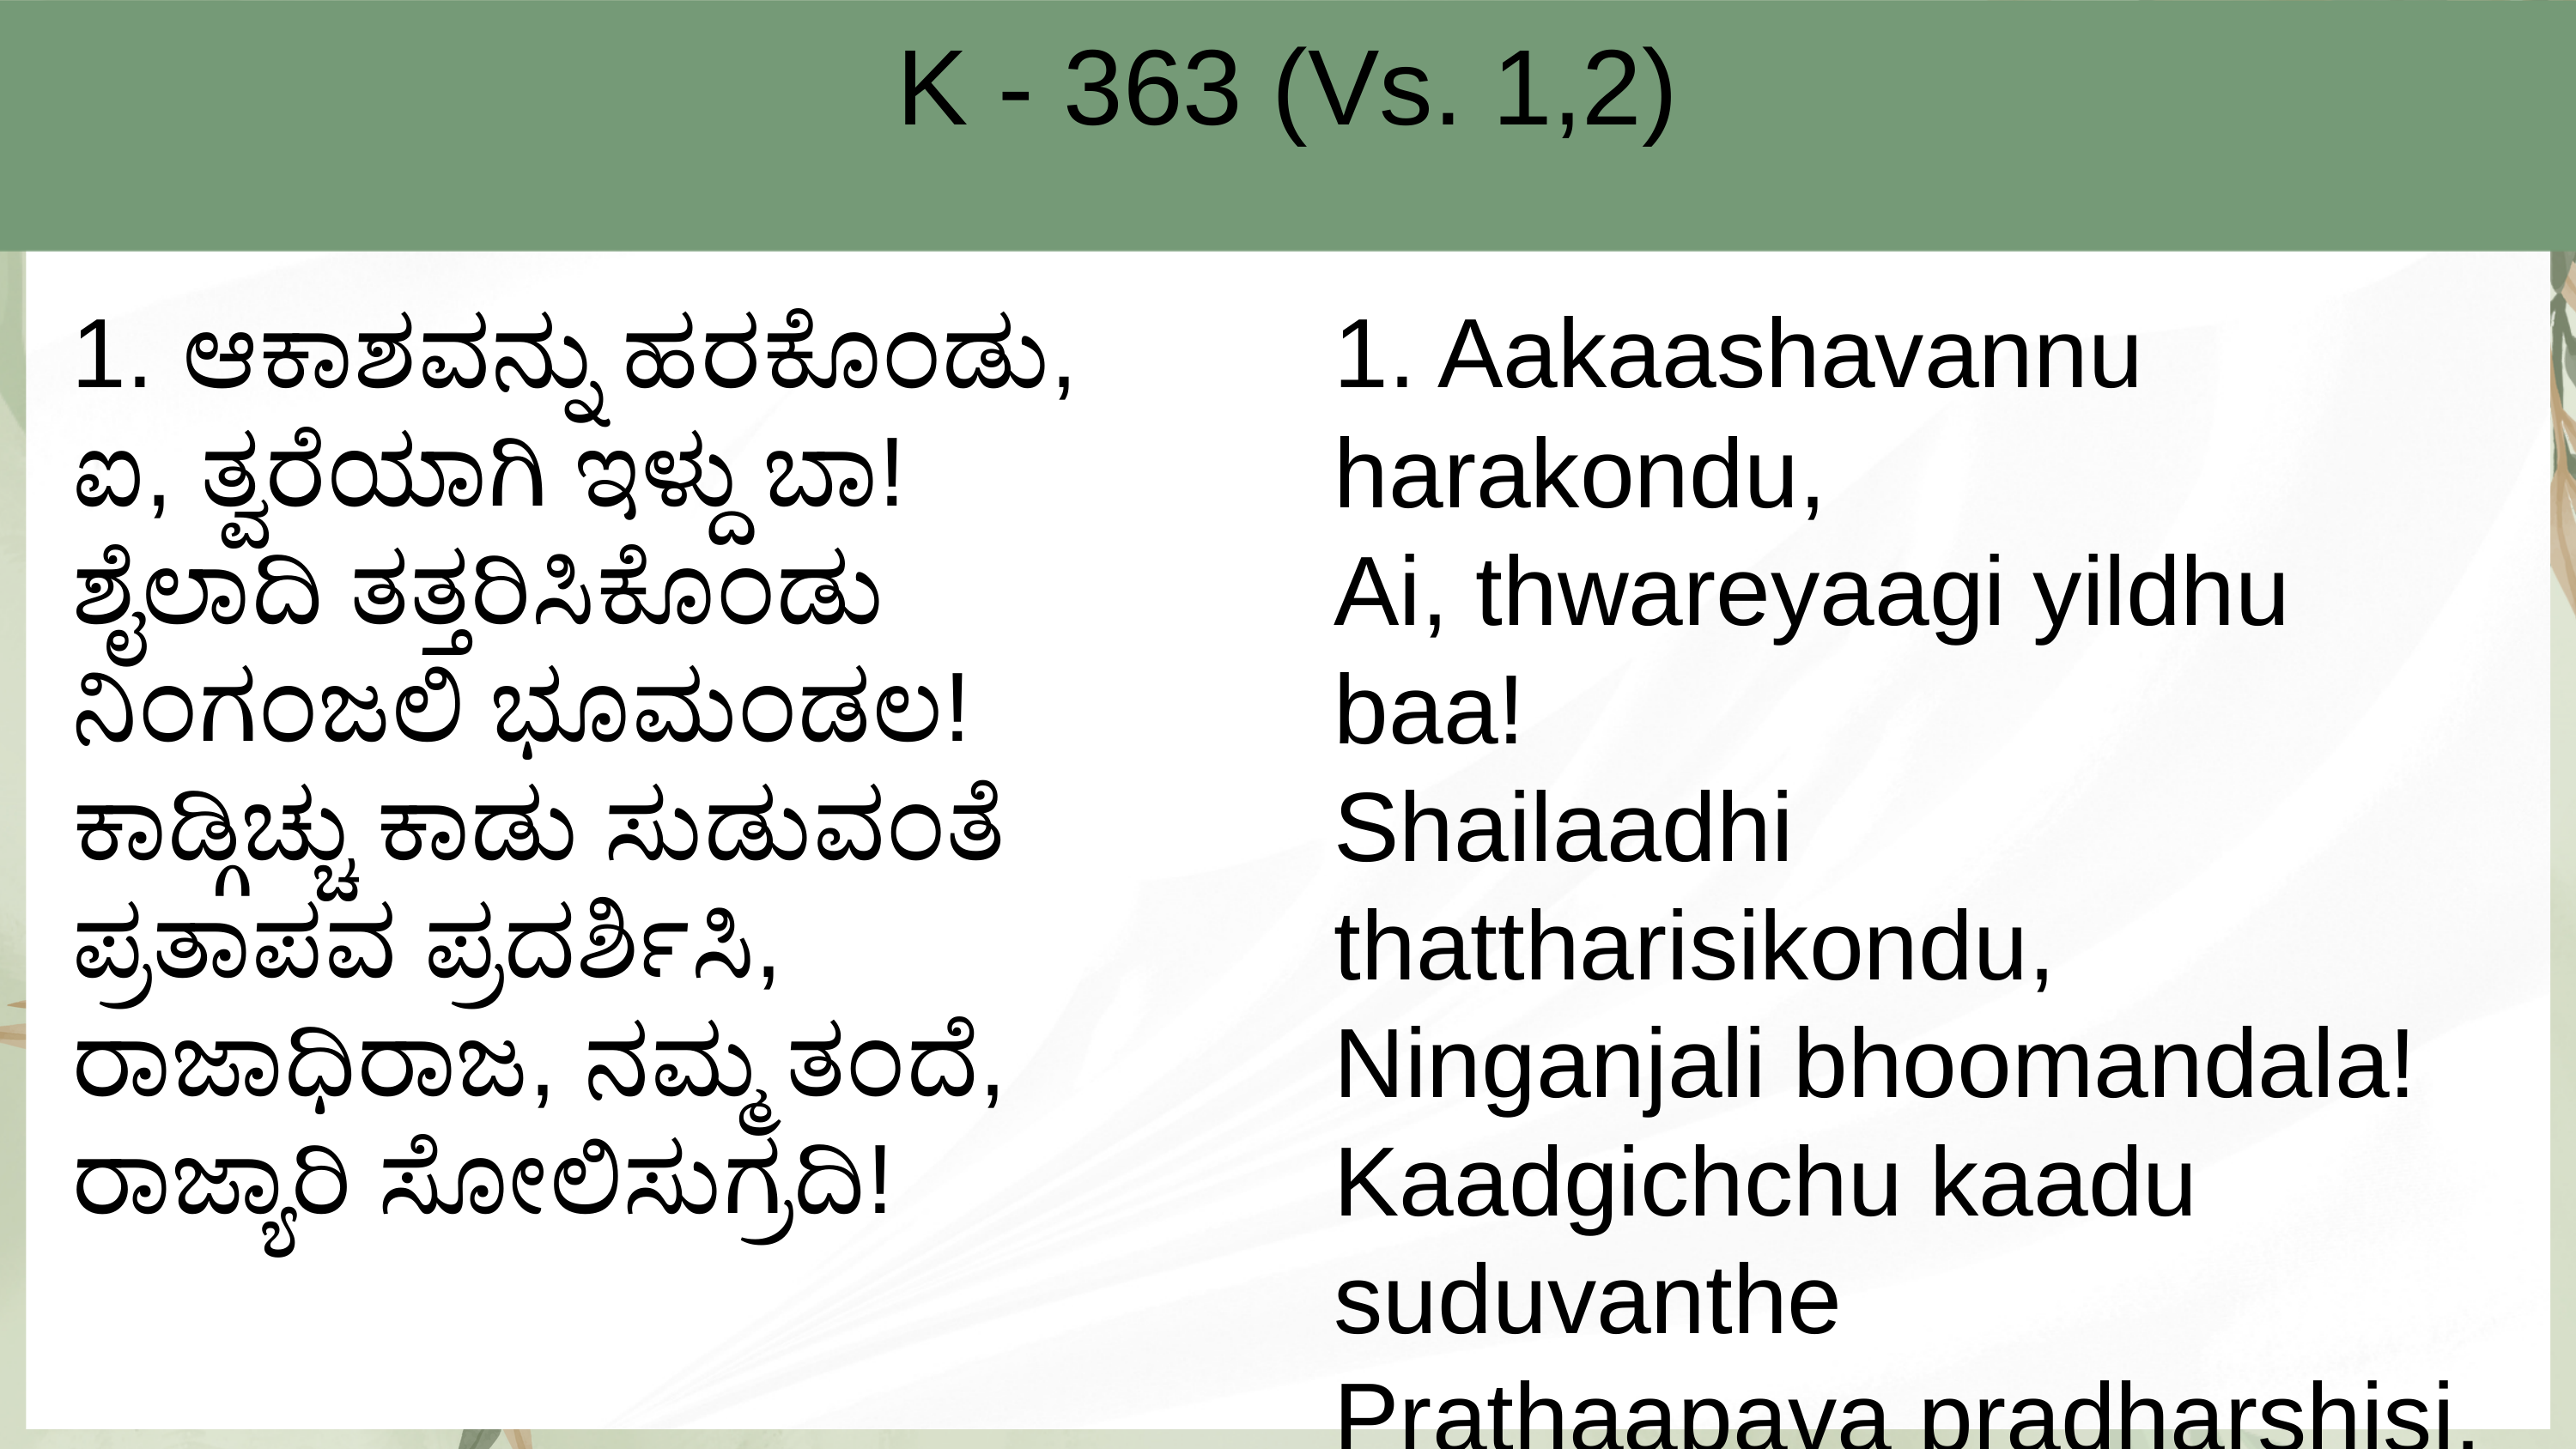

K - 363 (Vs. 1,2)
1. ಆಕಾಶವನ್ನು ಹರಕೊಂಡು,
ಐ, ತ್ವರೆಯಾಗಿ ಇಳ್ದು ಬಾ!
ಶೈಲಾದಿ ತತ್ತರಿಸಿಕೊಂಡು
ನಿಂಗಂಜಲಿ ಭೂಮಂಡಲ!
ಕಾಡ್ಗಿಚ್ಚು ಕಾಡು ಸುಡುವಂತೆ
ಪ್ರತಾಪವ ಪ್ರದರ್ಶಿಸಿ,
ರಾಜಾಧಿರಾಜ, ನಮ್ಮ ತಂದೆ,
ರಾಜ್ಯಾರಿ ಸೋಲಿಸುಗ್ರದಿ!
1. Aakaashavannu harakondu,
Ai, thwareyaagi yildhu baa!
Shailaadhi thattharisikondu,
Ninganjali bhoomandala!
Kaadgichchu kaadu suduvanthe
Prathaapava pradharshisi,
Raajaadhiraaja, namma thandhe,
Raajyaari sölisugradhi!